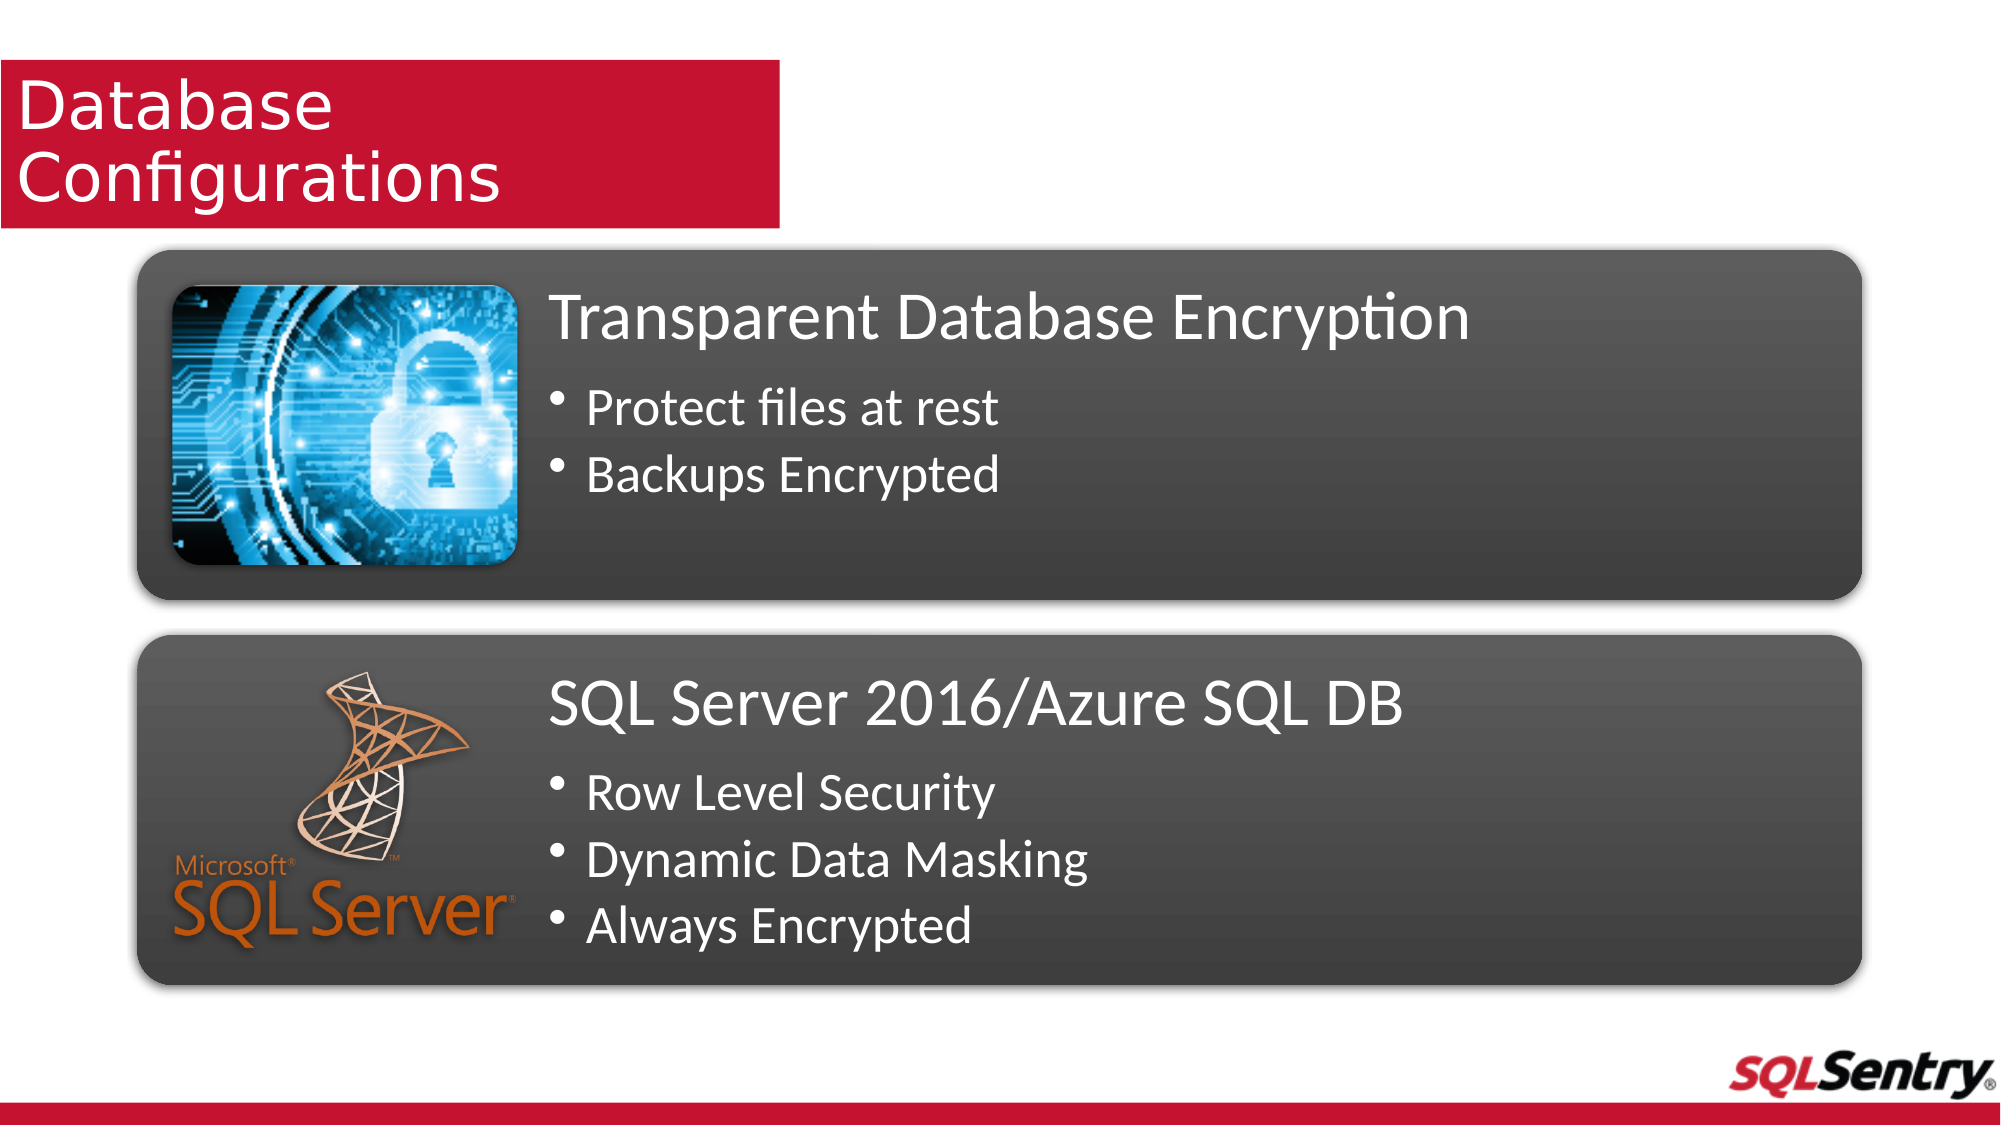

# Database Configurations
Transparent Database Encryption
Protect files at rest
Backups Encrypted
SQL Server 2016/Azure SQL DB
Row Level Security
Dynamic Data Masking
Always Encrypted